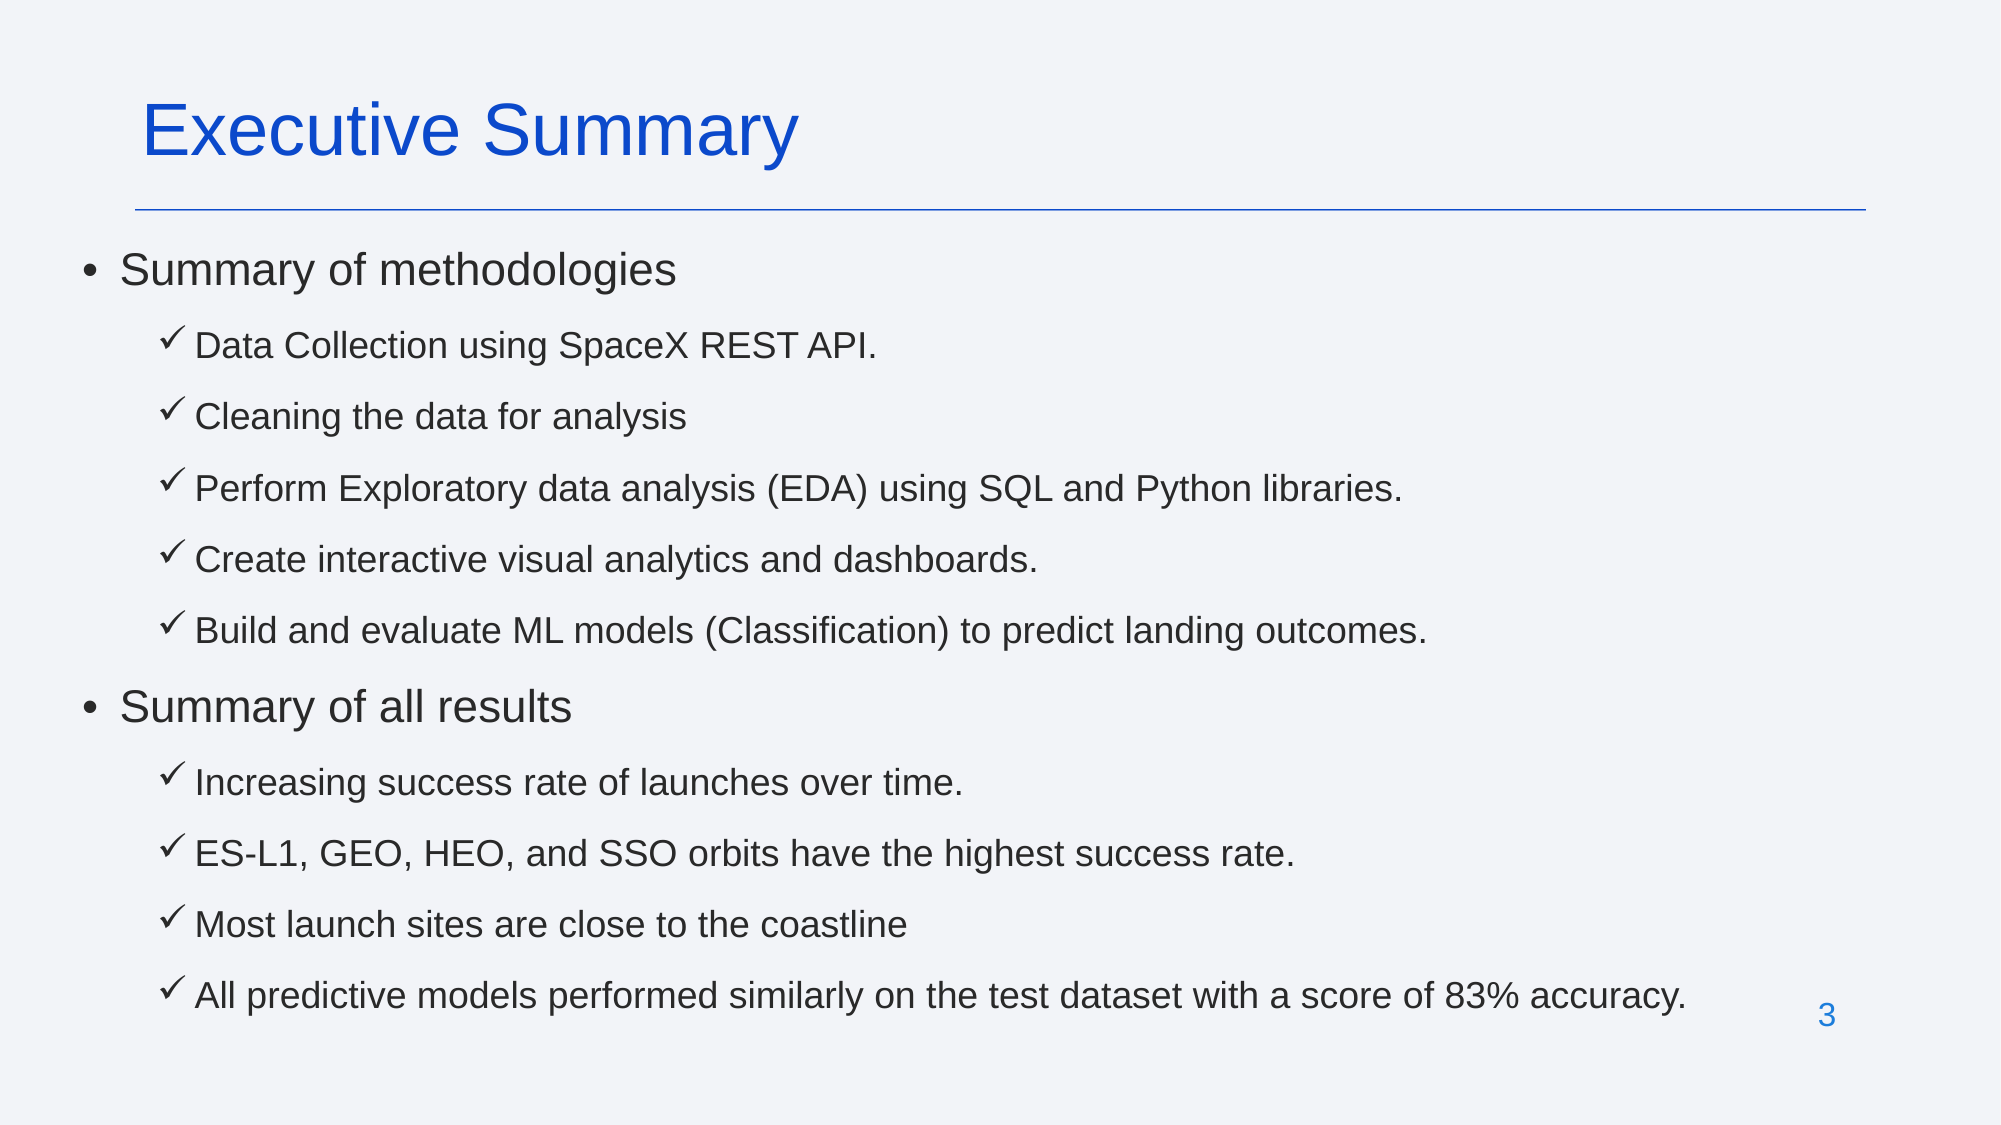

Executive Summary
Summary of methodologies
Data Collection using SpaceX REST API.
Cleaning the data for analysis
Perform Exploratory data analysis (EDA) using SQL and Python libraries.
Create interactive visual analytics and dashboards.
Build and evaluate ML models (Classification) to predict landing outcomes.
Summary of all results
Increasing success rate of launches over time.
ES-L1, GEO, HEO, and SSO orbits have the highest success rate.
Most launch sites are close to the coastline
All predictive models performed similarly on the test dataset with a score of 83% accuracy.

3